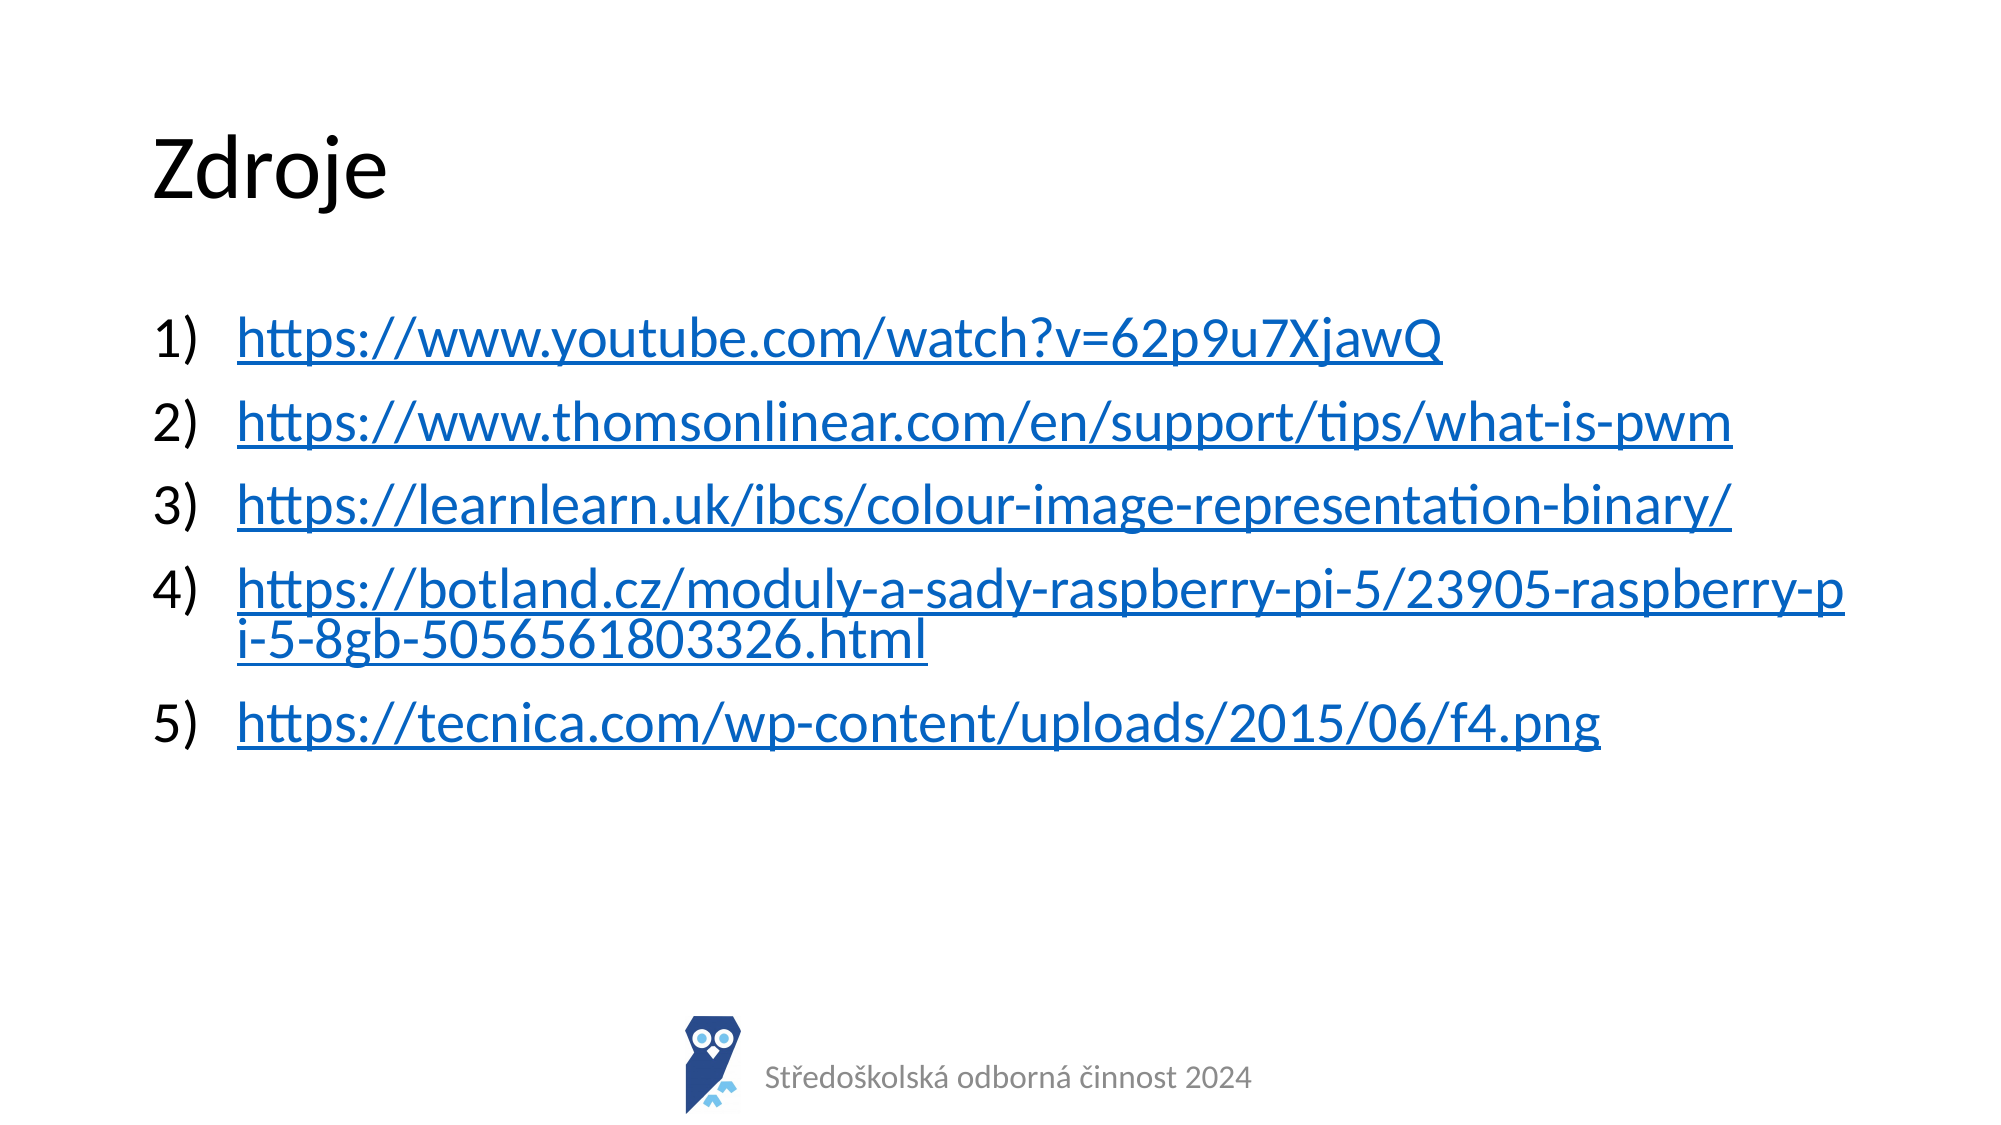

# Zdroje
https://www.youtube.com/watch?v=62p9u7XjawQ
https://www.thomsonlinear.com/en/support/tips/what-is-pwm
https://learnlearn.uk/ibcs/colour-image-representation-binary/
https://botland.cz/moduly-a-sady-raspberry-pi-5/23905-raspberry-pi-5-8gb-5056561803326.html
https://tecnica.com/wp-content/uploads/2015/06/f4.png

Středoškolská odborná činnost 2024